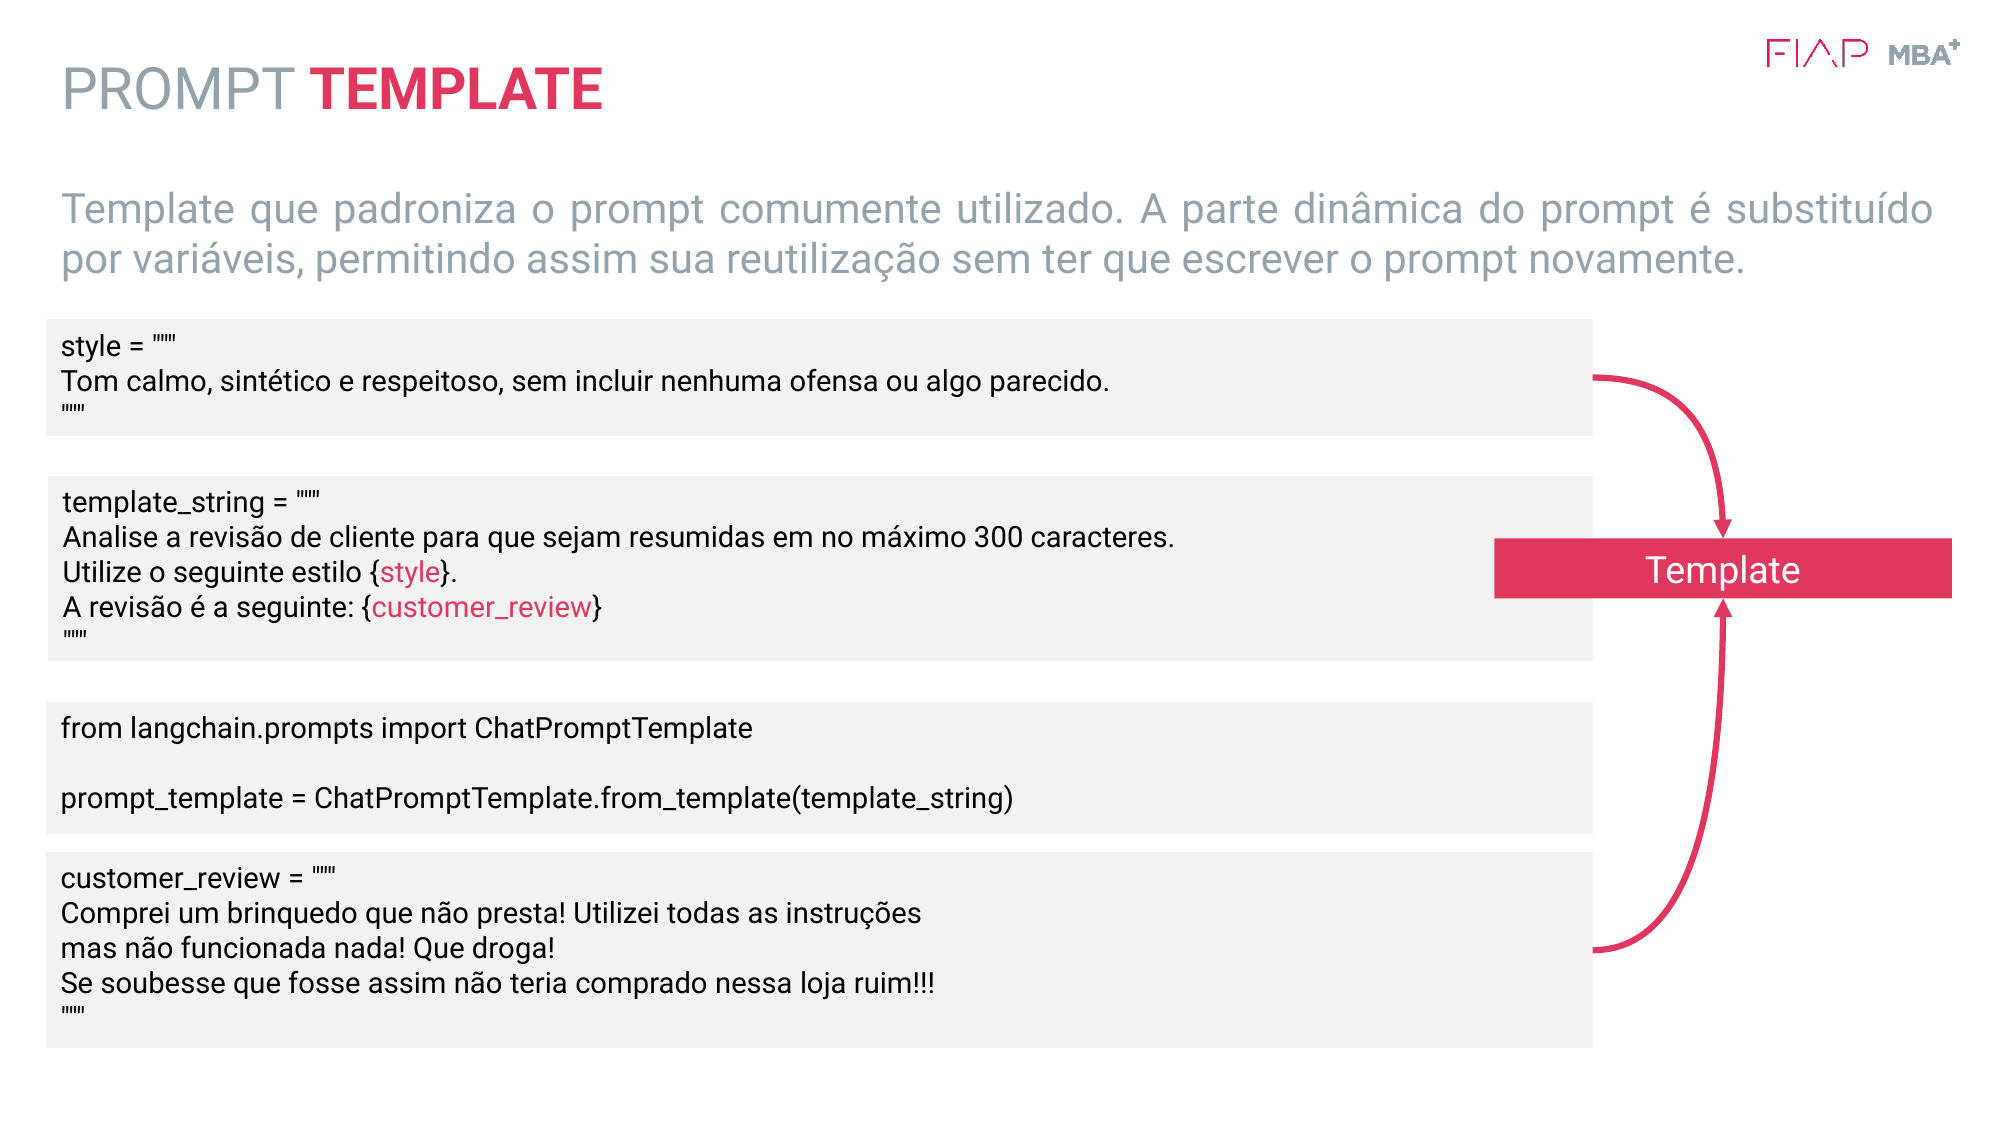

# PROMPT TEMPLATE
Template que padroniza o prompt comumente utilizado. A parte dinâmica do prompt é substituído por variáveis, permitindo assim sua reutilização sem ter que escrever o prompt novamente.
style = """
Tom calmo, sintético e respeitoso, sem incluir nenhuma ofensa ou algo parecido.
"""
template_string = """
Analise a revisão de cliente para que sejam resumidas em no máximo 300 caracteres.
Utilize o seguinte estilo {style}.
A revisão é a seguinte: {customer_review}
"""
Template
from langchain.prompts import ChatPromptTemplate

prompt_template = ChatPromptTemplate.from_template(template_string)
customer_review = """
Comprei um brinquedo que não presta! Utilizei todas as instruções
mas não funcionada nada! Que droga!
Se soubesse que fosse assim não teria comprado nessa loja ruim!!!
"""